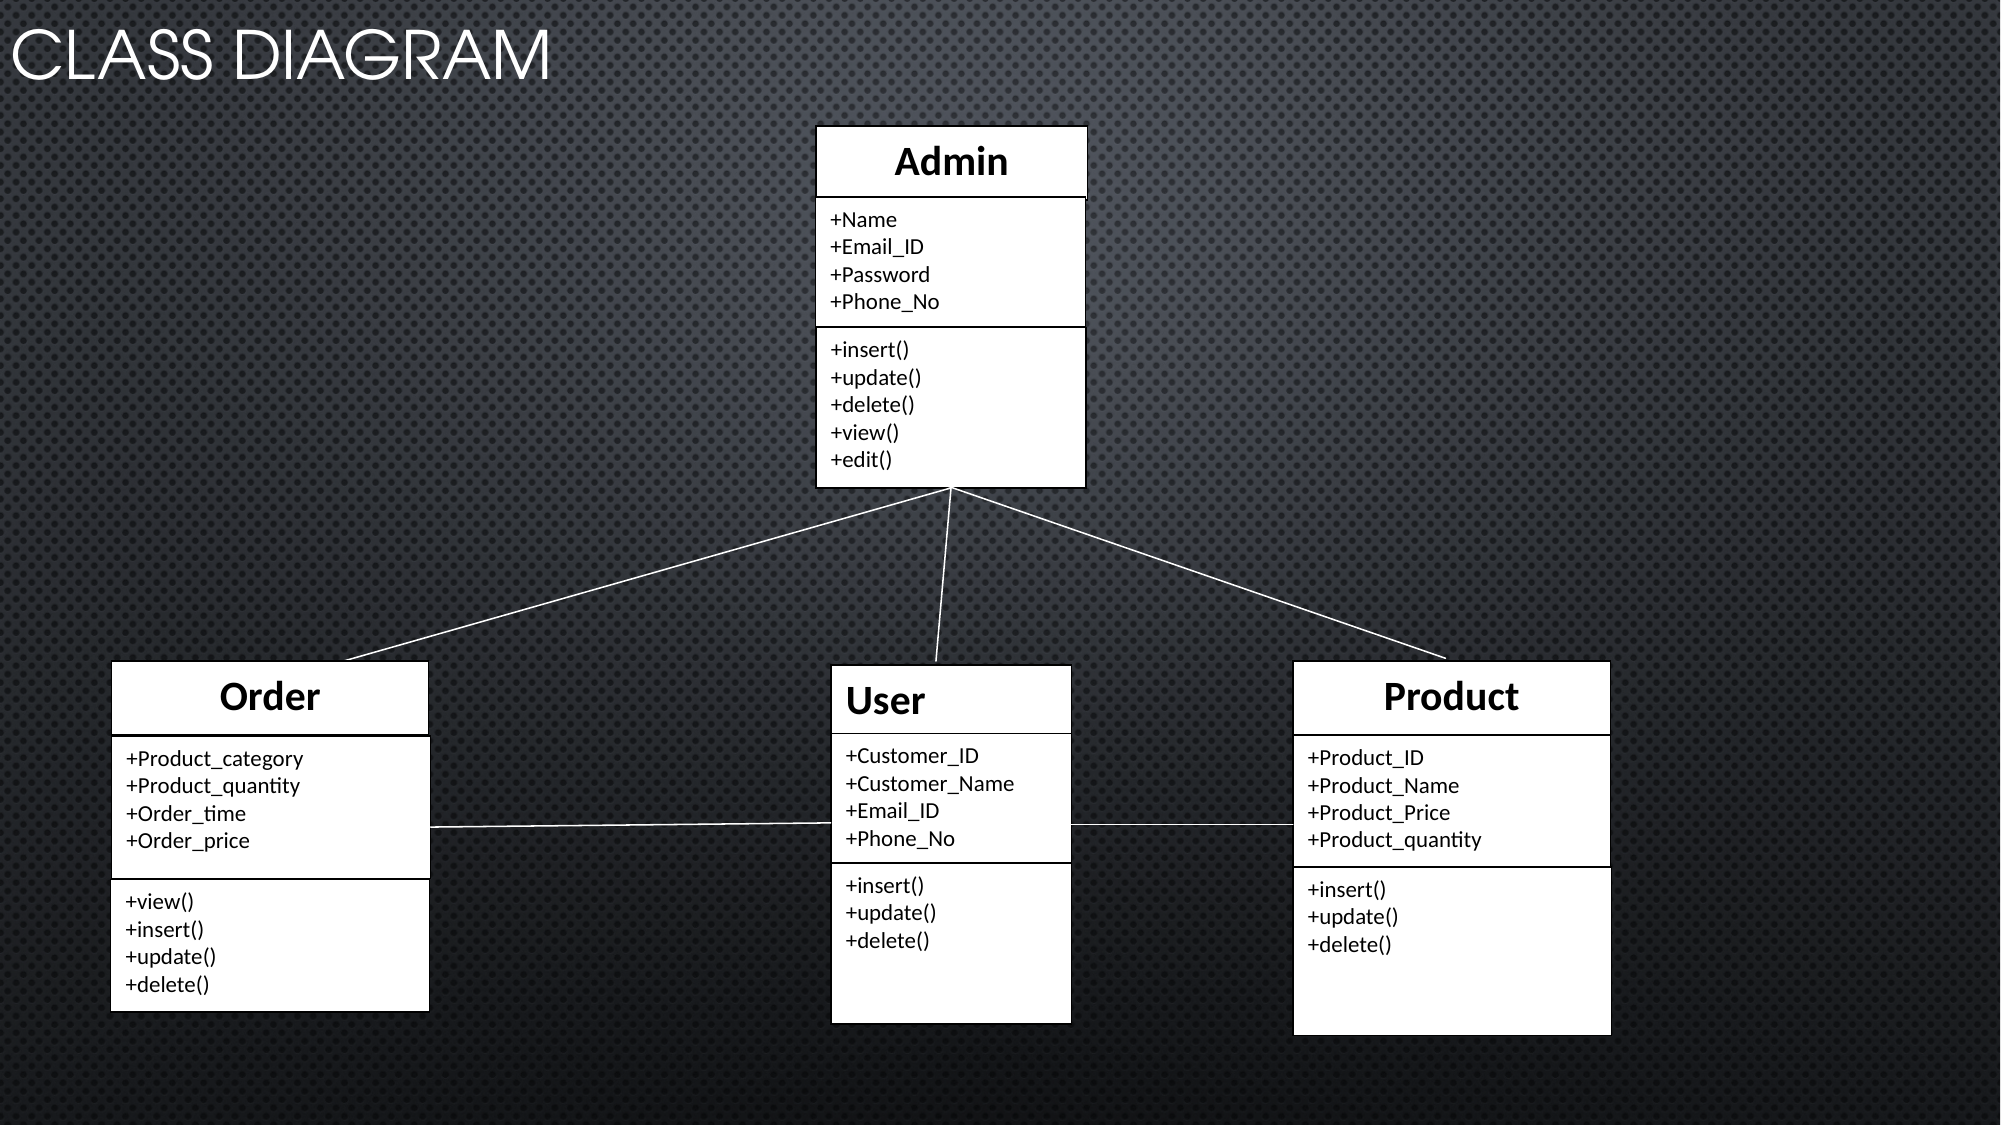

# Class diagram
Admin
+Name
+Email_ID
+Password
+Phone_No

+insert()
+update()
+delete()
+view()
+edit()
Order
Product
User
+Customer_ID
+Customer_Name
+Email_ID
+Phone_No

+Product_ID
+Product_Name
+Product_Price
+Product_quantity

+Product_category
+Product_quantity
+Order_time
+Order_price

+insert()
+update()
+delete()
+insert()
+update()
+delete()

+view()
+insert()
+update()
+delete()